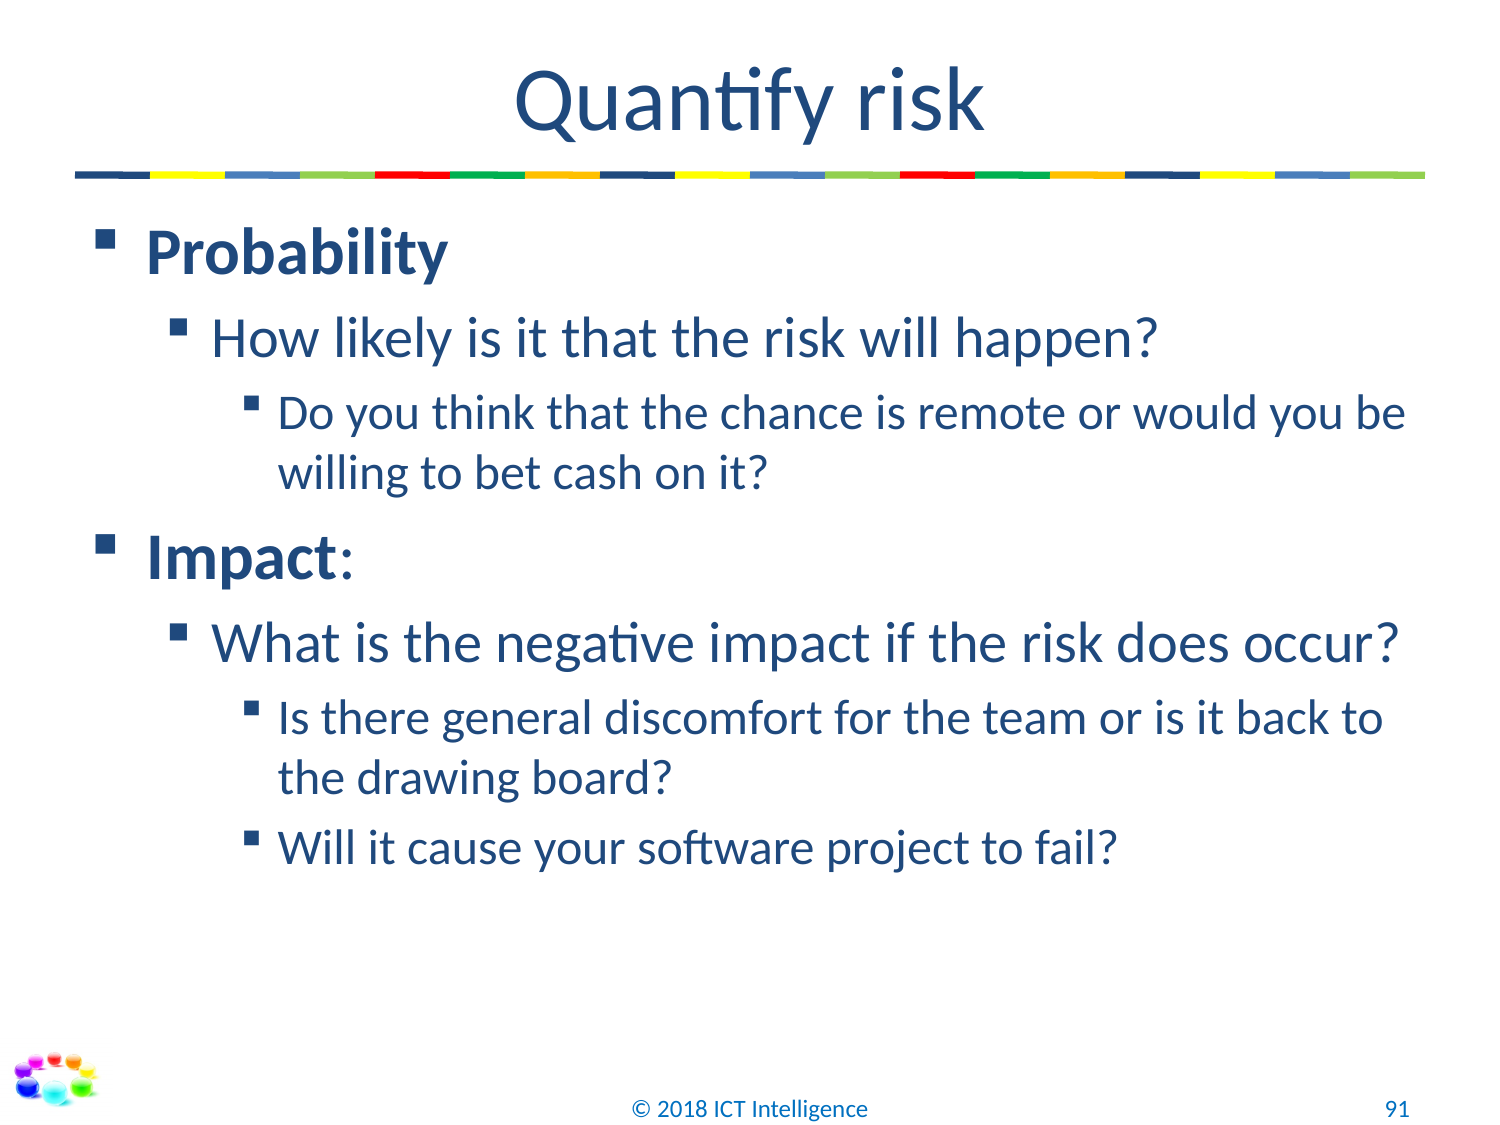

# Quantify risk
Probability
How likely is it that the risk will happen?
Do you think that the chance is remote or would you be willing to bet cash on it?
Impact:
What is the negative impact if the risk does occur?
Is there general discomfort for the team or is it back to the drawing board?
Will it cause your software project to fail?
© 2018 ICT Intelligence
91